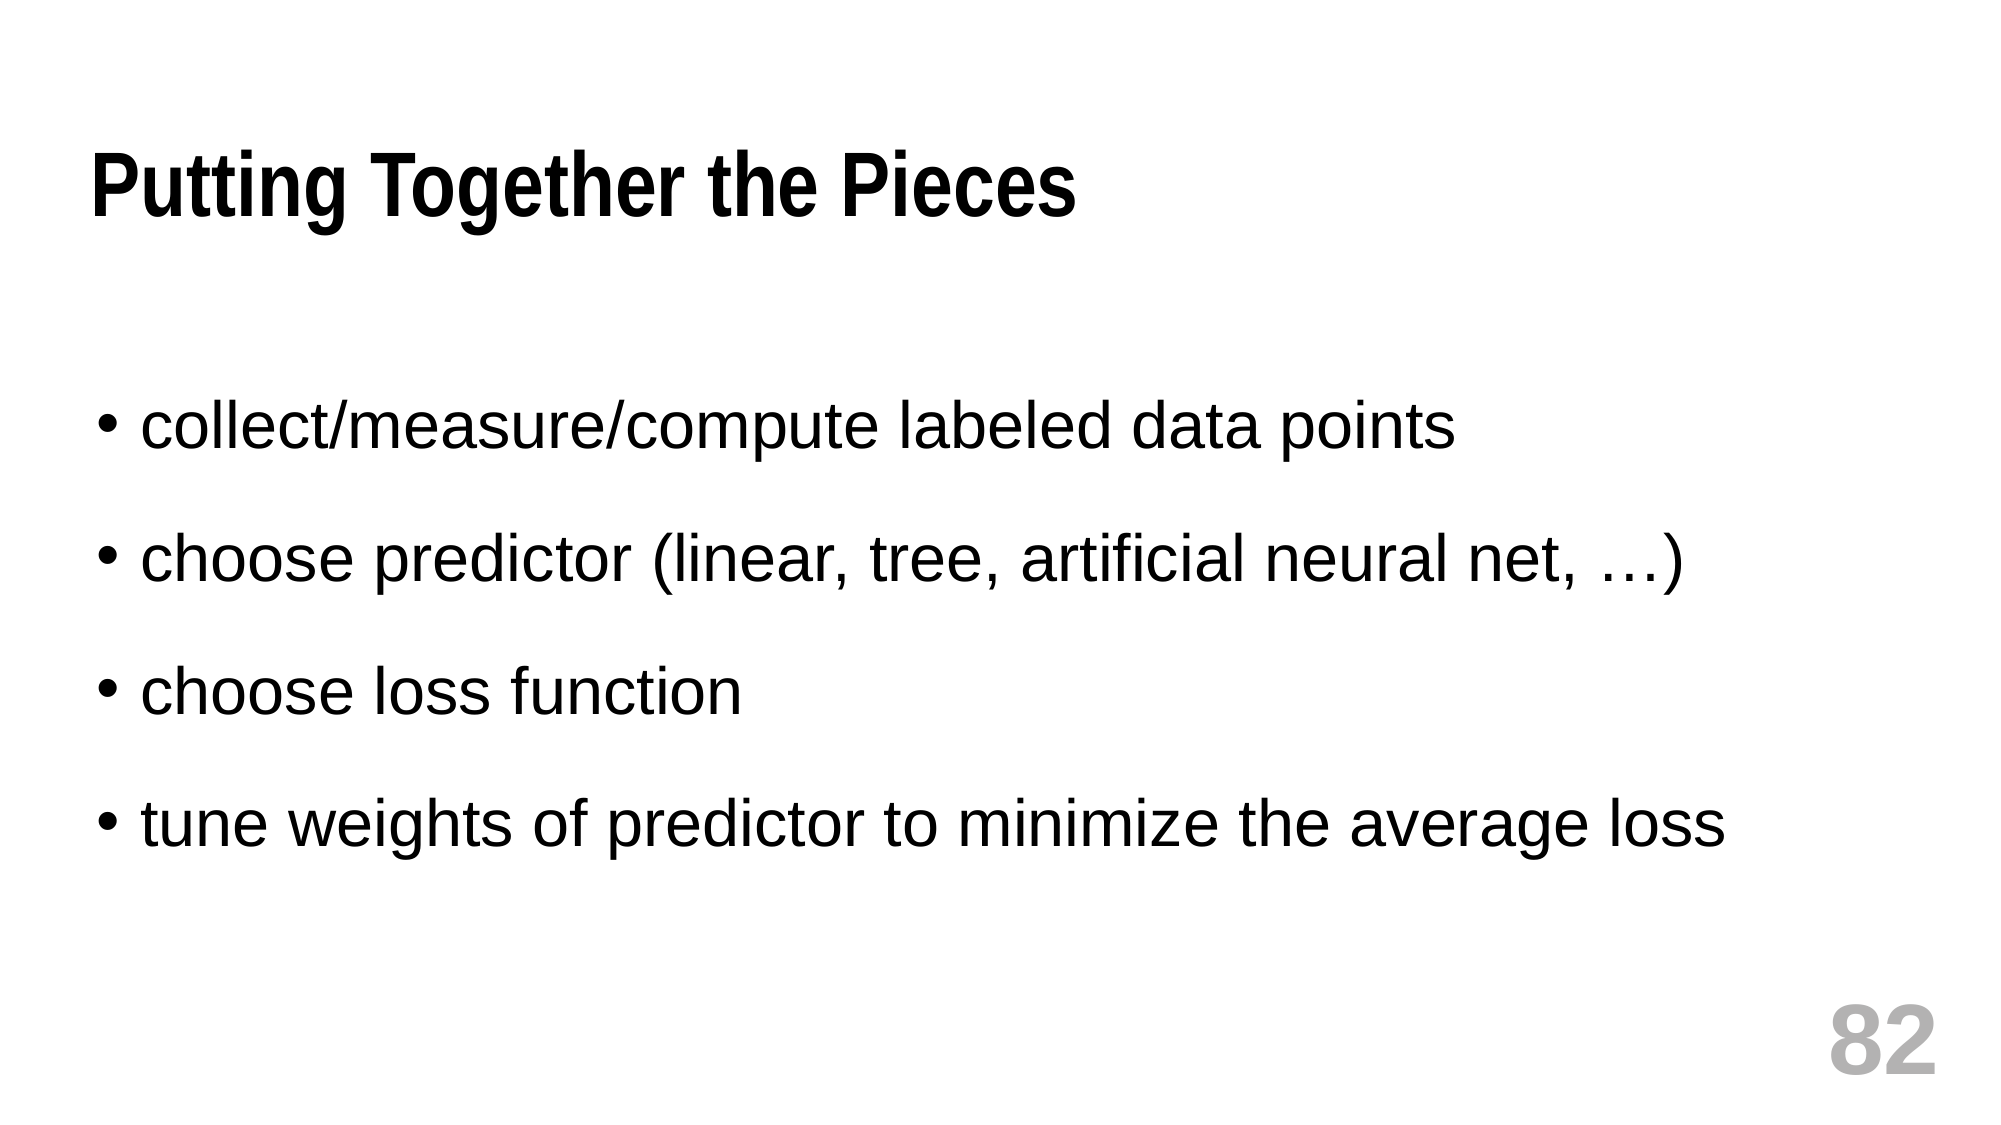

# Putting Together the Pieces
collect/measure/compute labeled data points
choose predictor (linear, tree, artificial neural net, …)
choose loss function
tune weights of predictor to minimize the average loss
82